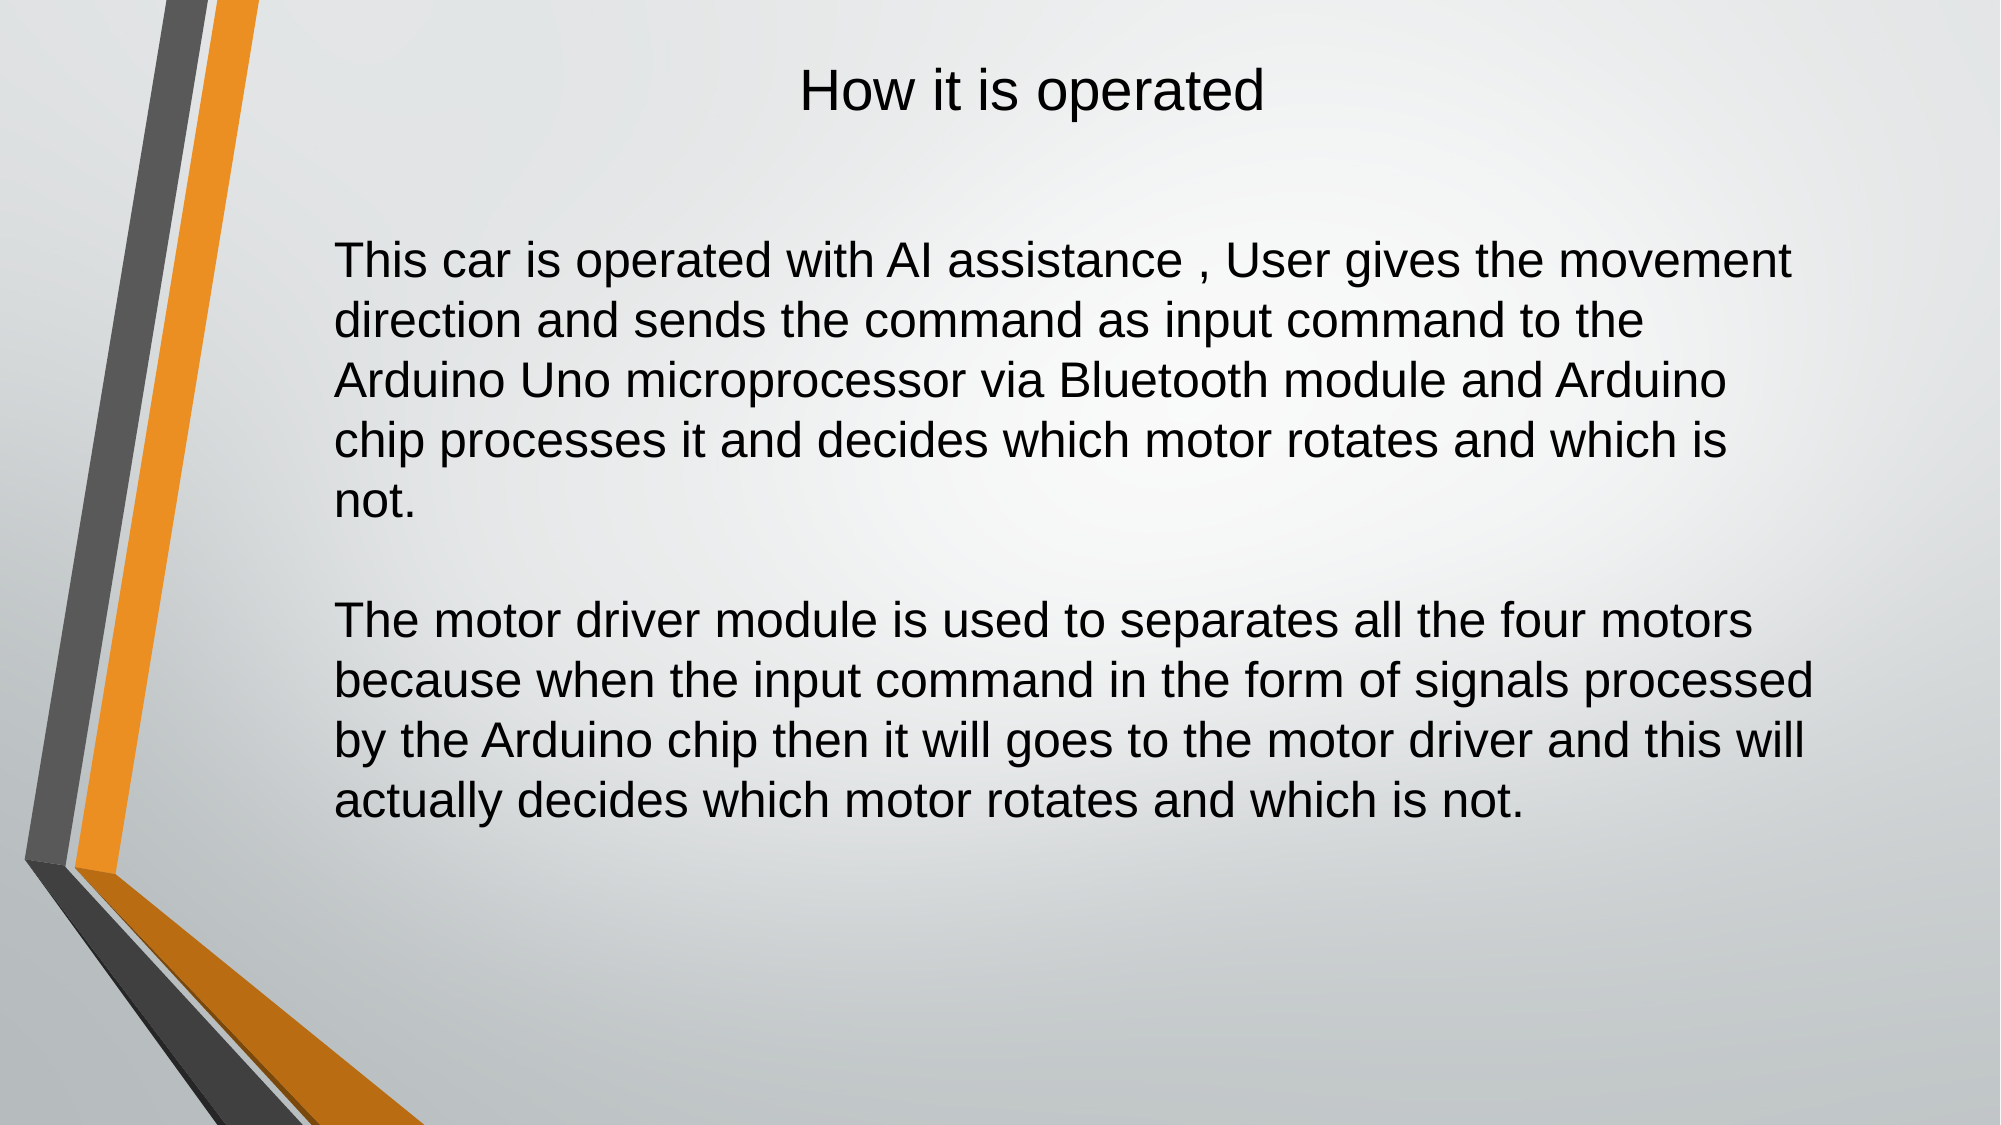

# How it is operated
This car is operated with AI assistance , User gives the movement direction and sends the command as input command to the Arduino Uno microprocessor via Bluetooth module and Arduino chip processes it and decides which motor rotates and which is not.

The motor driver module is used to separates all the four motors because when the input command in the form of signals processed by the Arduino chip then it will goes to the motor driver and this will actually decides which motor rotates and which is not.